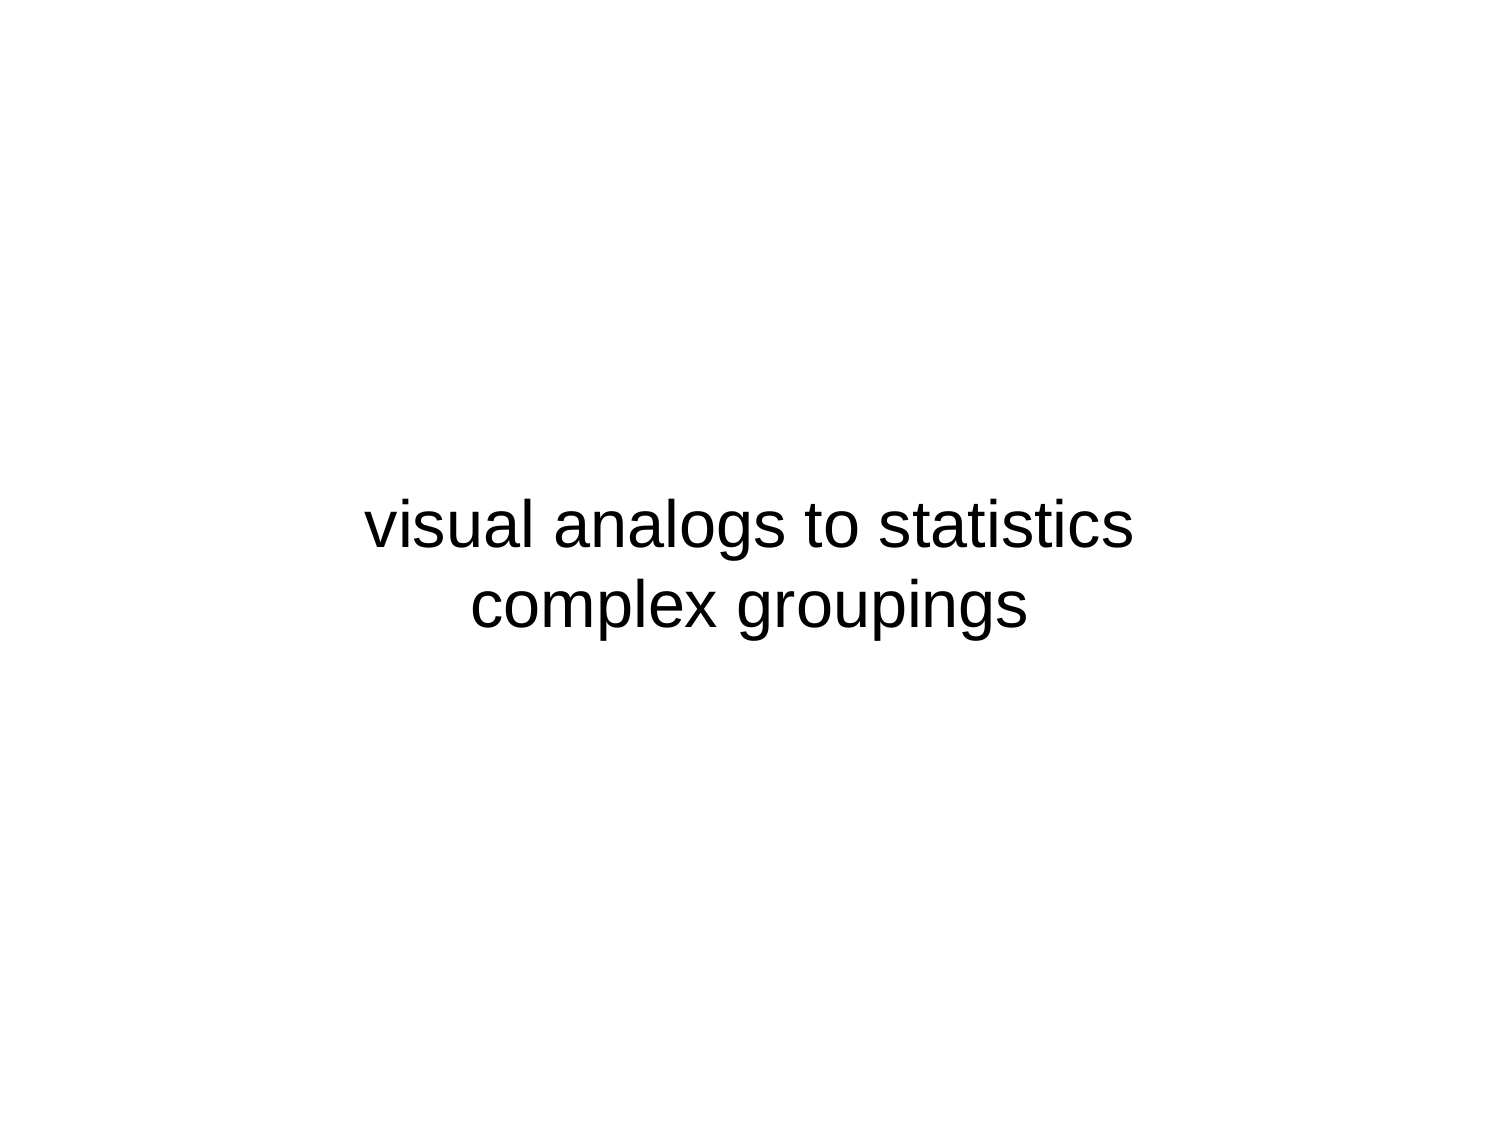

# visual analogs to statistics complex groupings